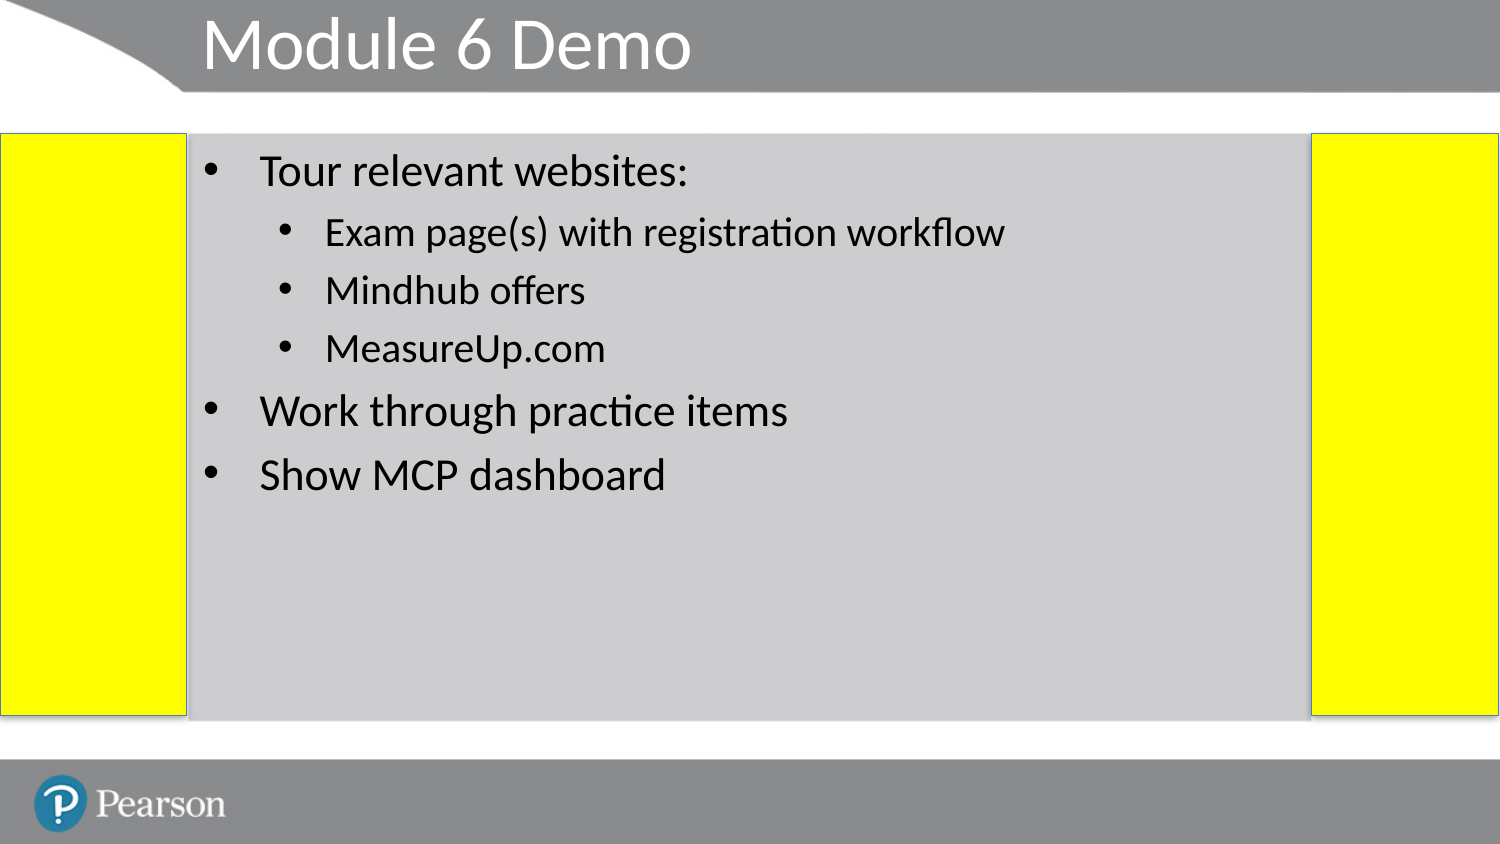

# Module 6 Demo

Tour relevant websites:
Exam page(s) with registration workflow
Mindhub offers
MeasureUp.com
Work through practice items
Show MCP dashboard